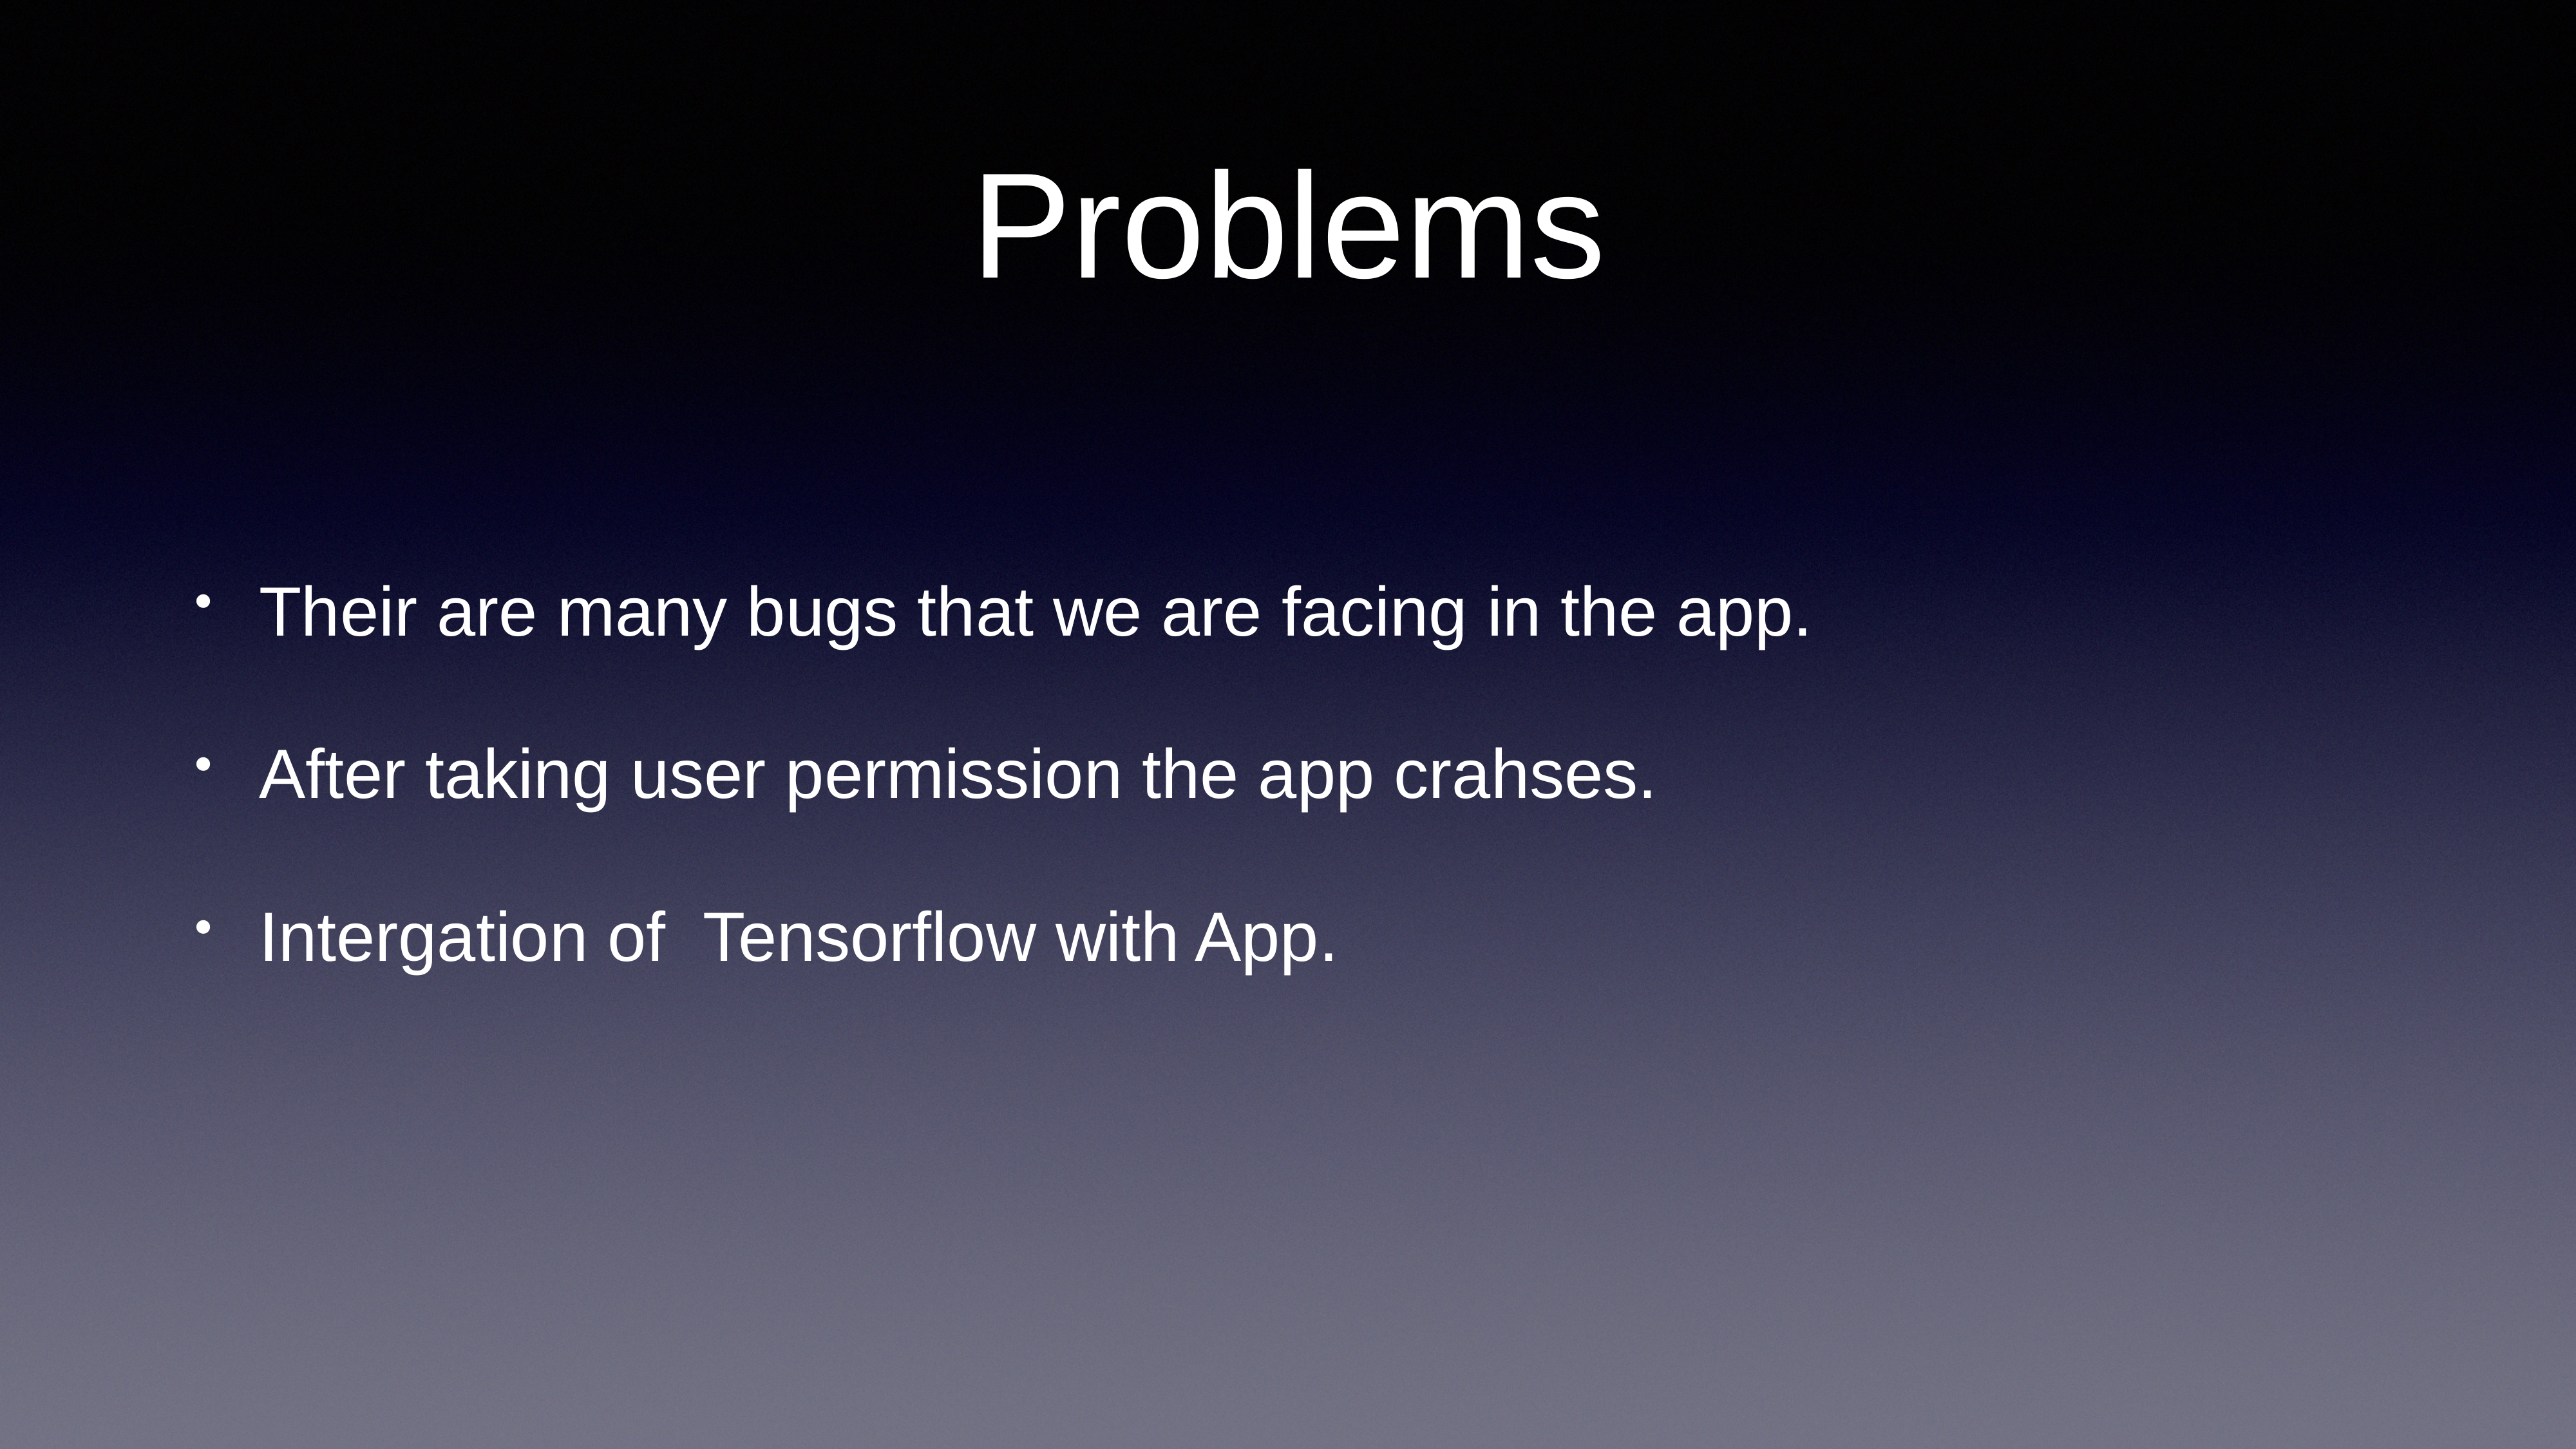

# Problems
Their are many bugs that we are facing in the app.
After taking user permission the app crahses.
Intergation of  Tensorflow with App.

7